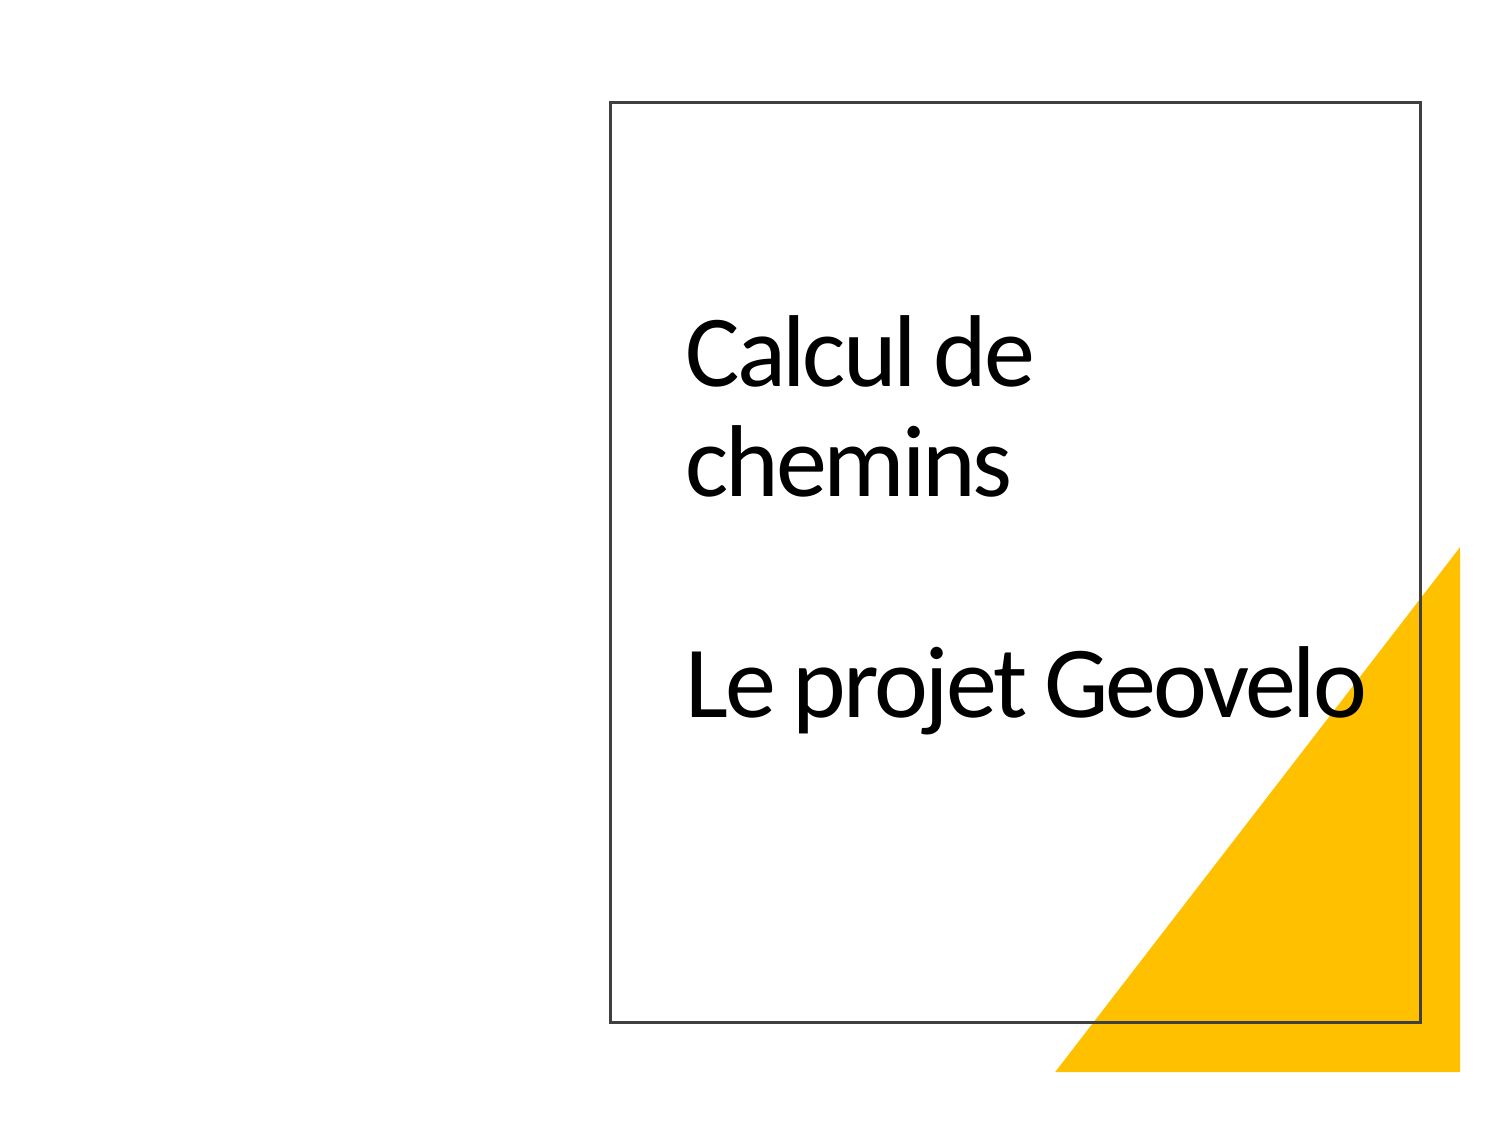

# Calcul de chemins Le projet Geovelo

Cours PeiP 2023
19